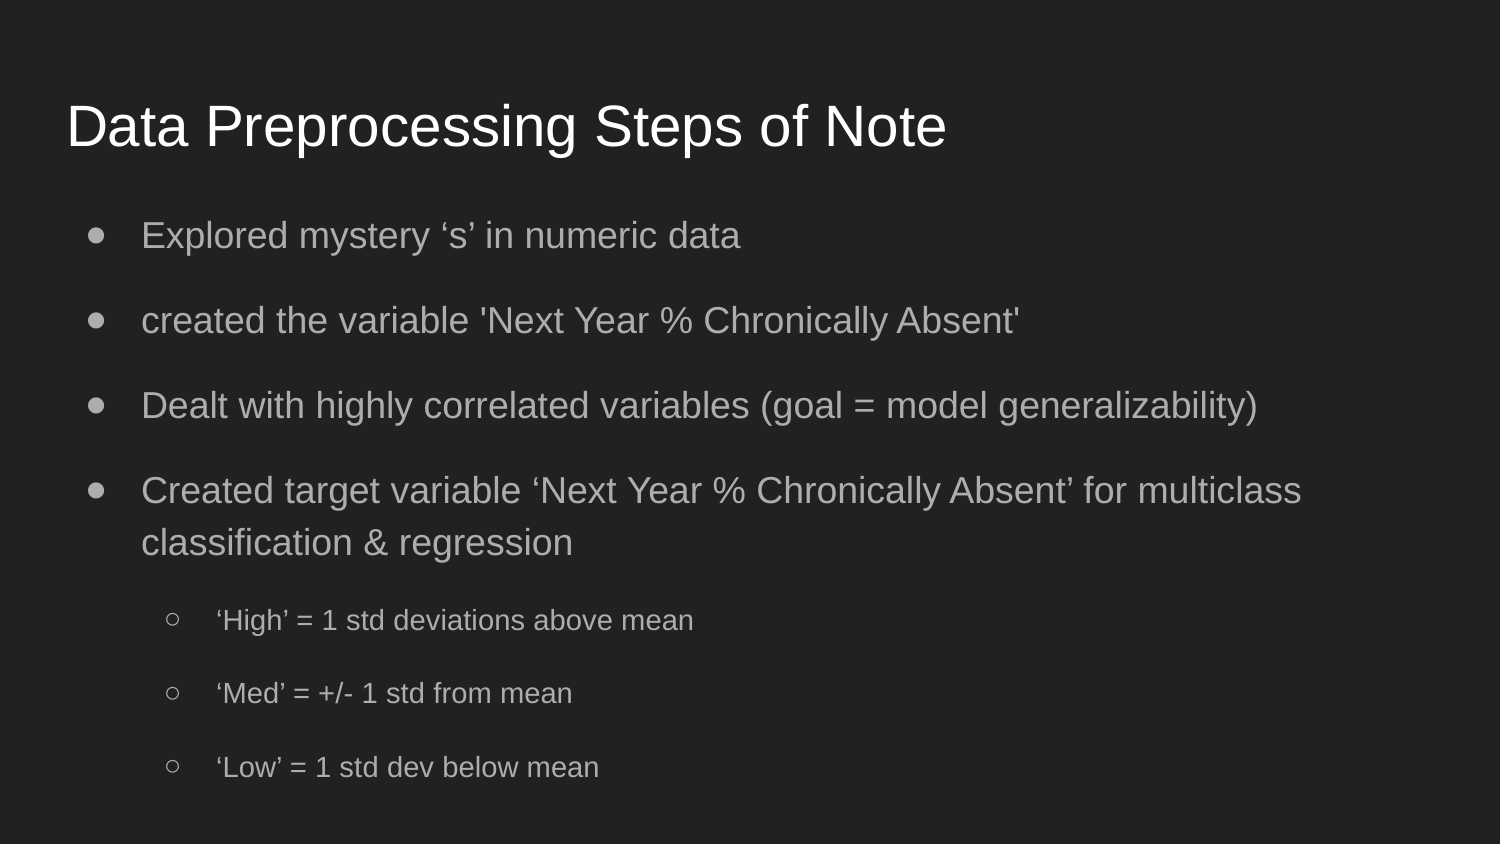

# Data Preprocessing Steps of Note
Explored mystery ‘s’ in numeric data
created the variable 'Next Year % Chronically Absent'
Dealt with highly correlated variables (goal = model generalizability)
Created target variable ‘Next Year % Chronically Absent’ for multiclass classification & regression
‘High’ = 1 std deviations above mean
‘Med’ = +/- 1 std from mean
‘Low’ = 1 std dev below mean